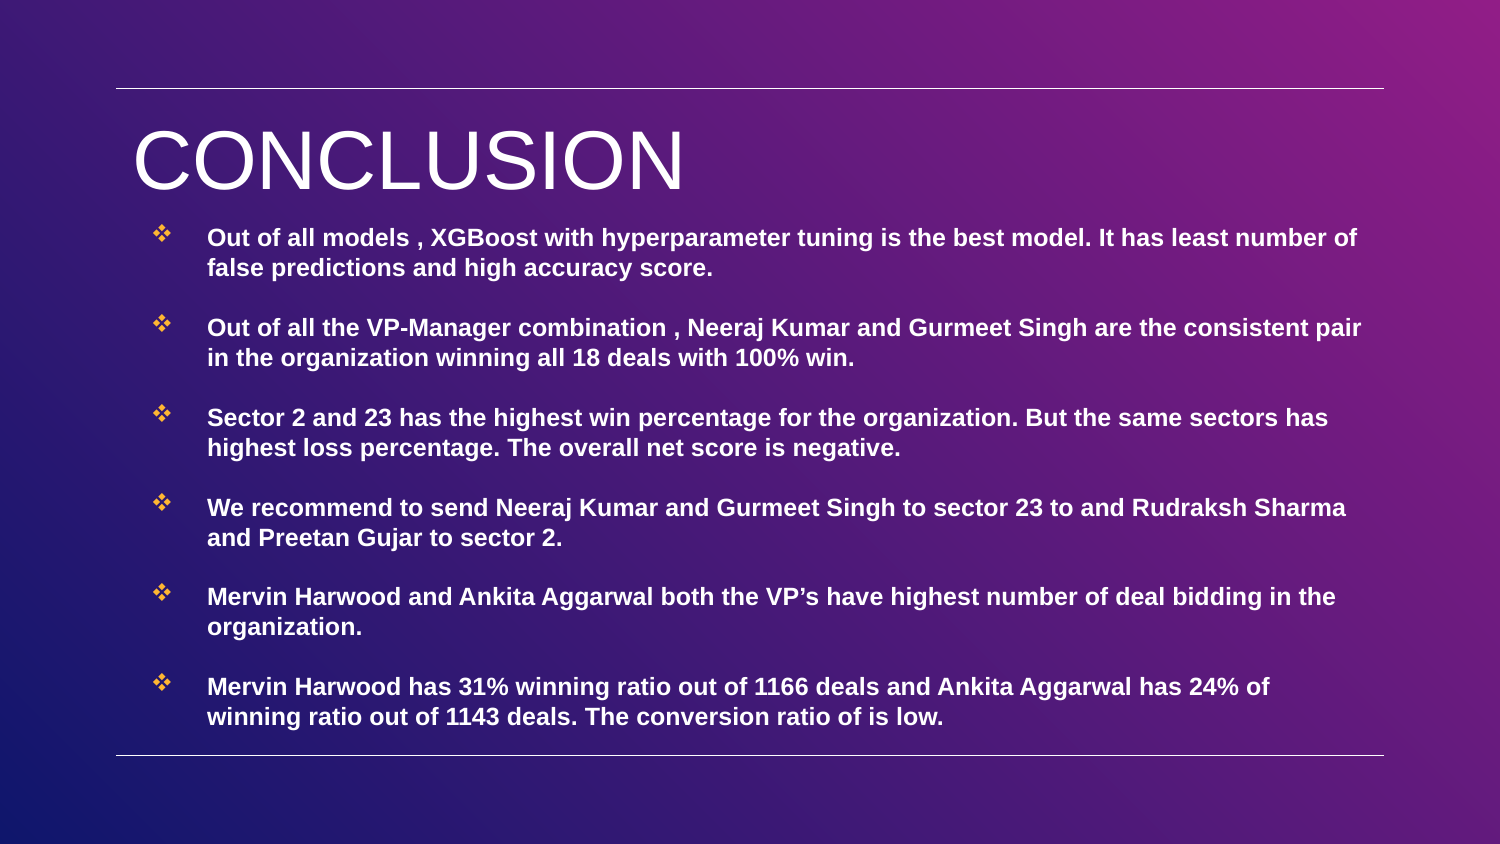

# CONCLUSION
Out of all models , XGBoost with hyperparameter tuning is the best model. It has least number of false predictions and high accuracy score.

Out of all the VP-Manager combination , Neeraj Kumar and Gurmeet Singh are the consistent pair in the organization winning all 18 deals with 100% win.

Sector 2 and 23 has the highest win percentage for the organization. But the same sectors has highest loss percentage. The overall net score is negative.

We recommend to send Neeraj Kumar and Gurmeet Singh to sector 23 to and Rudraksh Sharma and Preetan Gujar to sector 2.

Mervin Harwood and Ankita Aggarwal both the VP’s have highest number of deal bidding in the organization.

Mervin Harwood has 31% winning ratio out of 1166 deals and Ankita Aggarwal has 24% of winning ratio out of 1143 deals. The conversion ratio of is low.